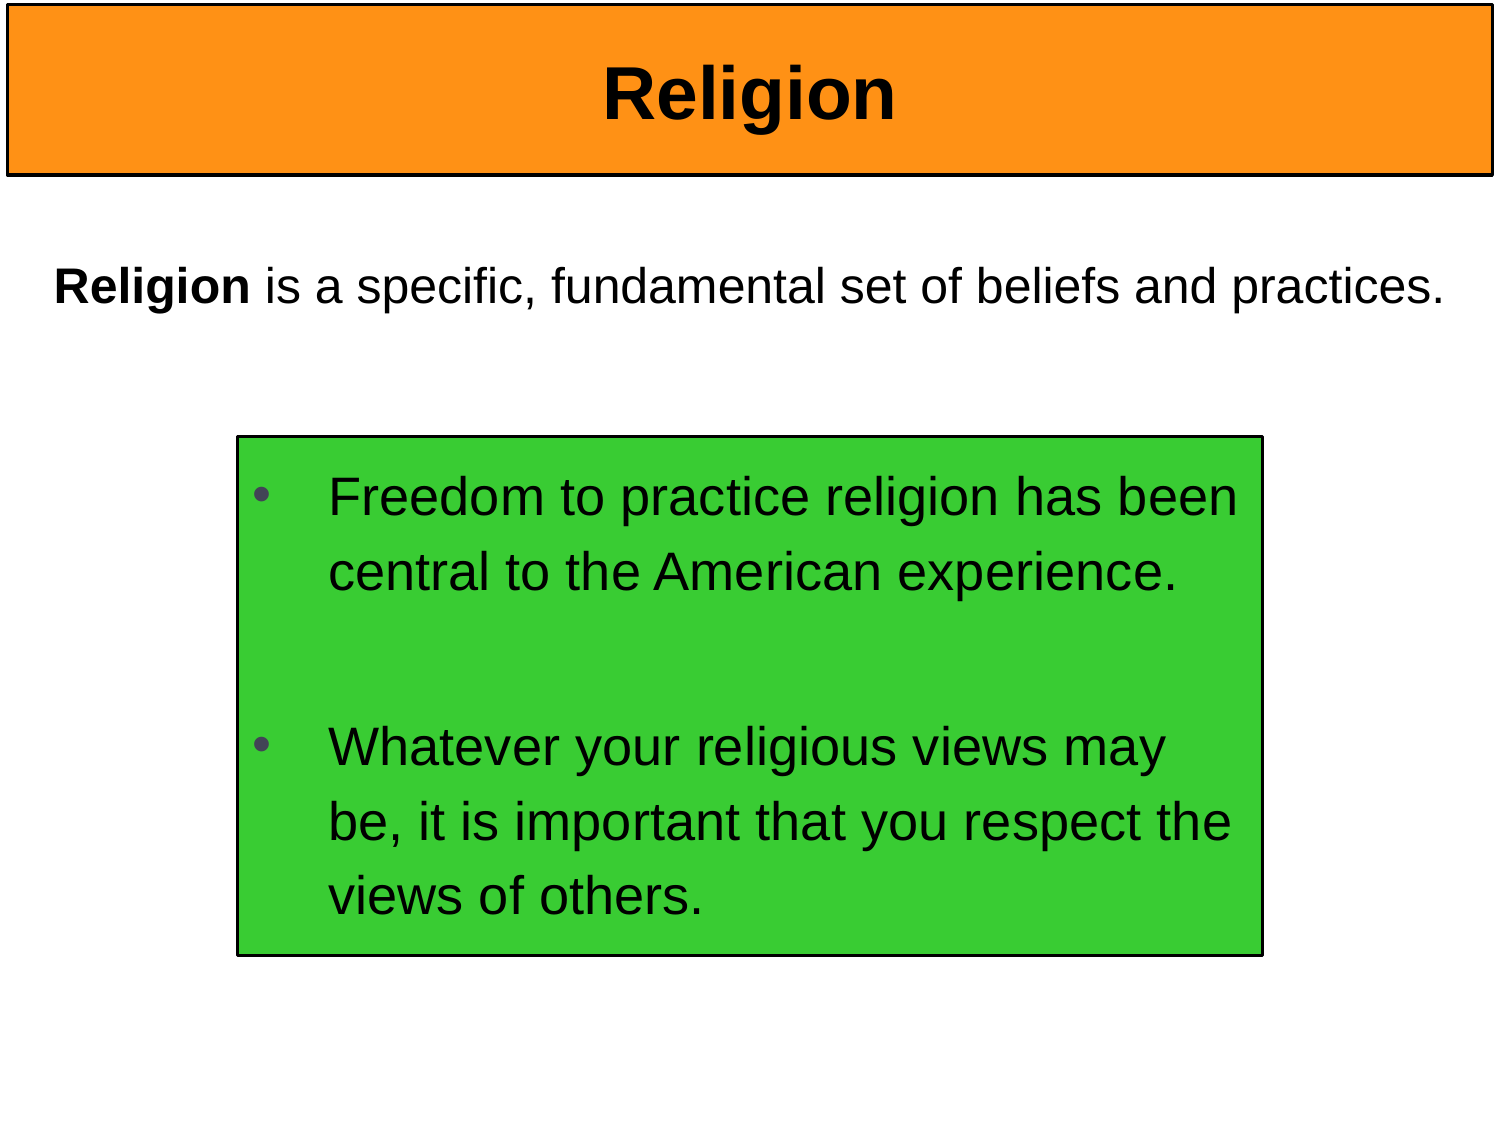

# Religion
Religion is a specific, fundamental set of beliefs and practices.

Freedom to practice religion has been central to the American experience.

Whatever your religious views may be, it is important that you respect the views of others.